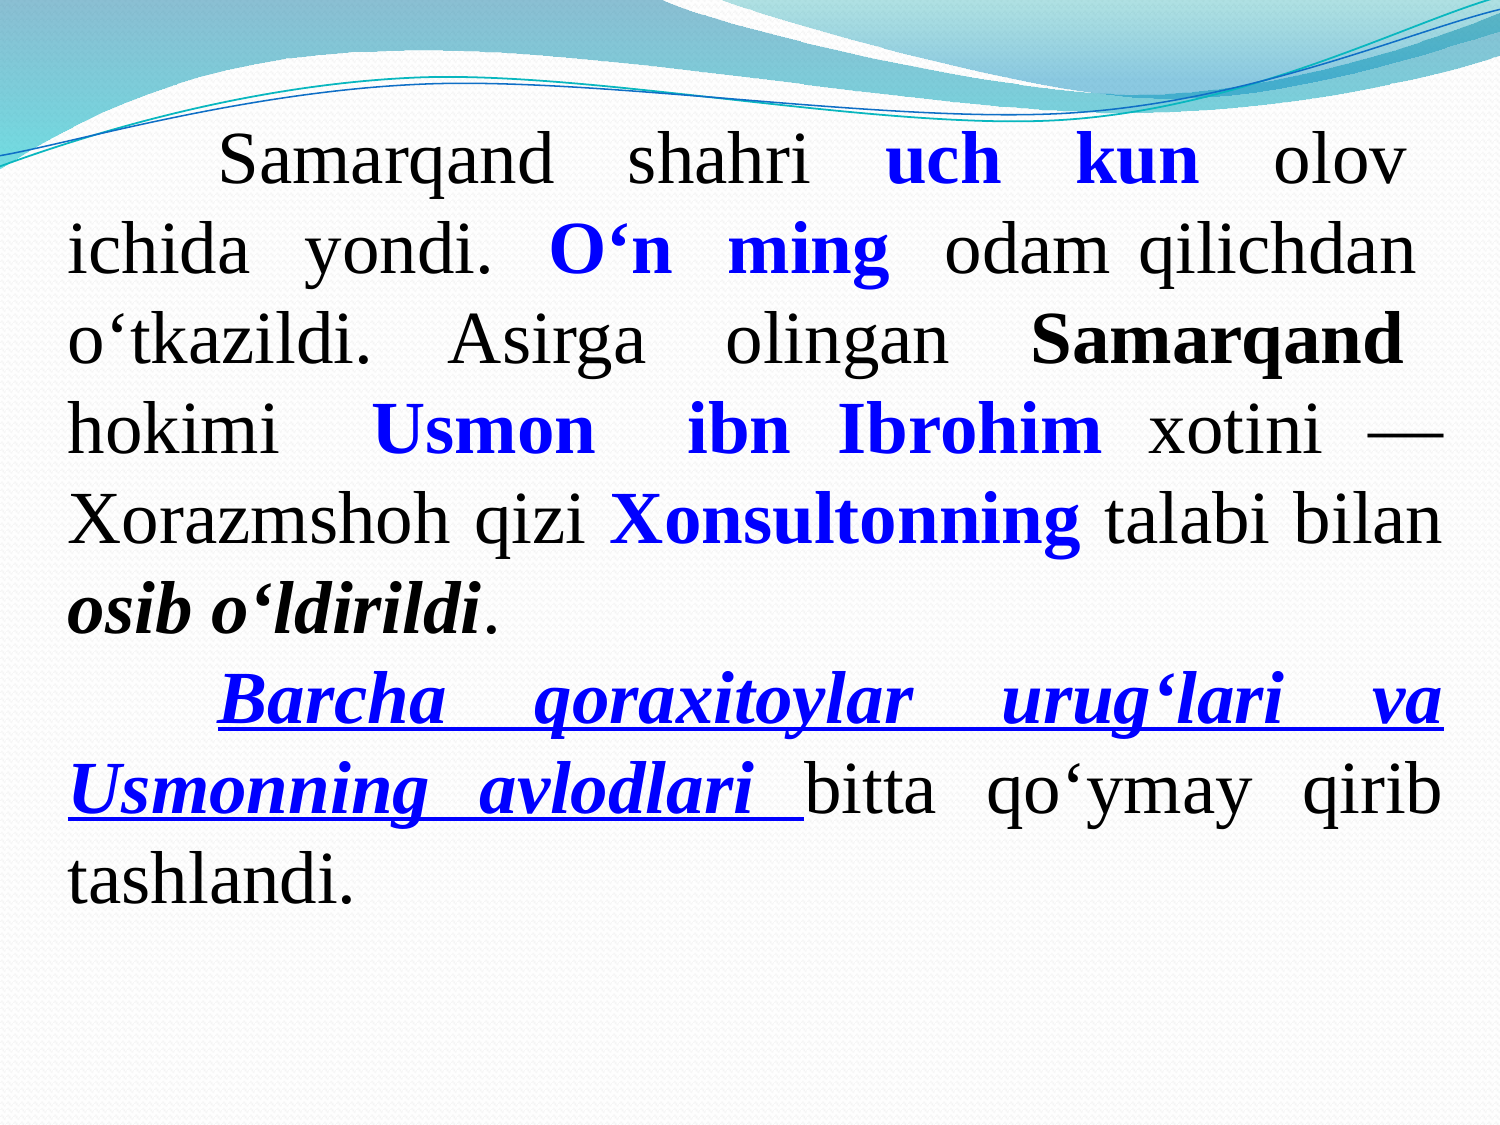

Samarqand  shahri  uch  kun  olov  ichida  yondi.  O‘n  ming  odam qilichdan  o‘tkazildi.  Asirga  olingan  Samarqand  hokimi  Usmon  ibn Ibrohim xotini — Xorazmshoh qizi Xonsultonning talabi bilan osib o‘ldirildi.
	Barcha qoraxitoylar urug‘lari va Usmonning avlodlari bitta qo‘ymay qirib tashlandi.